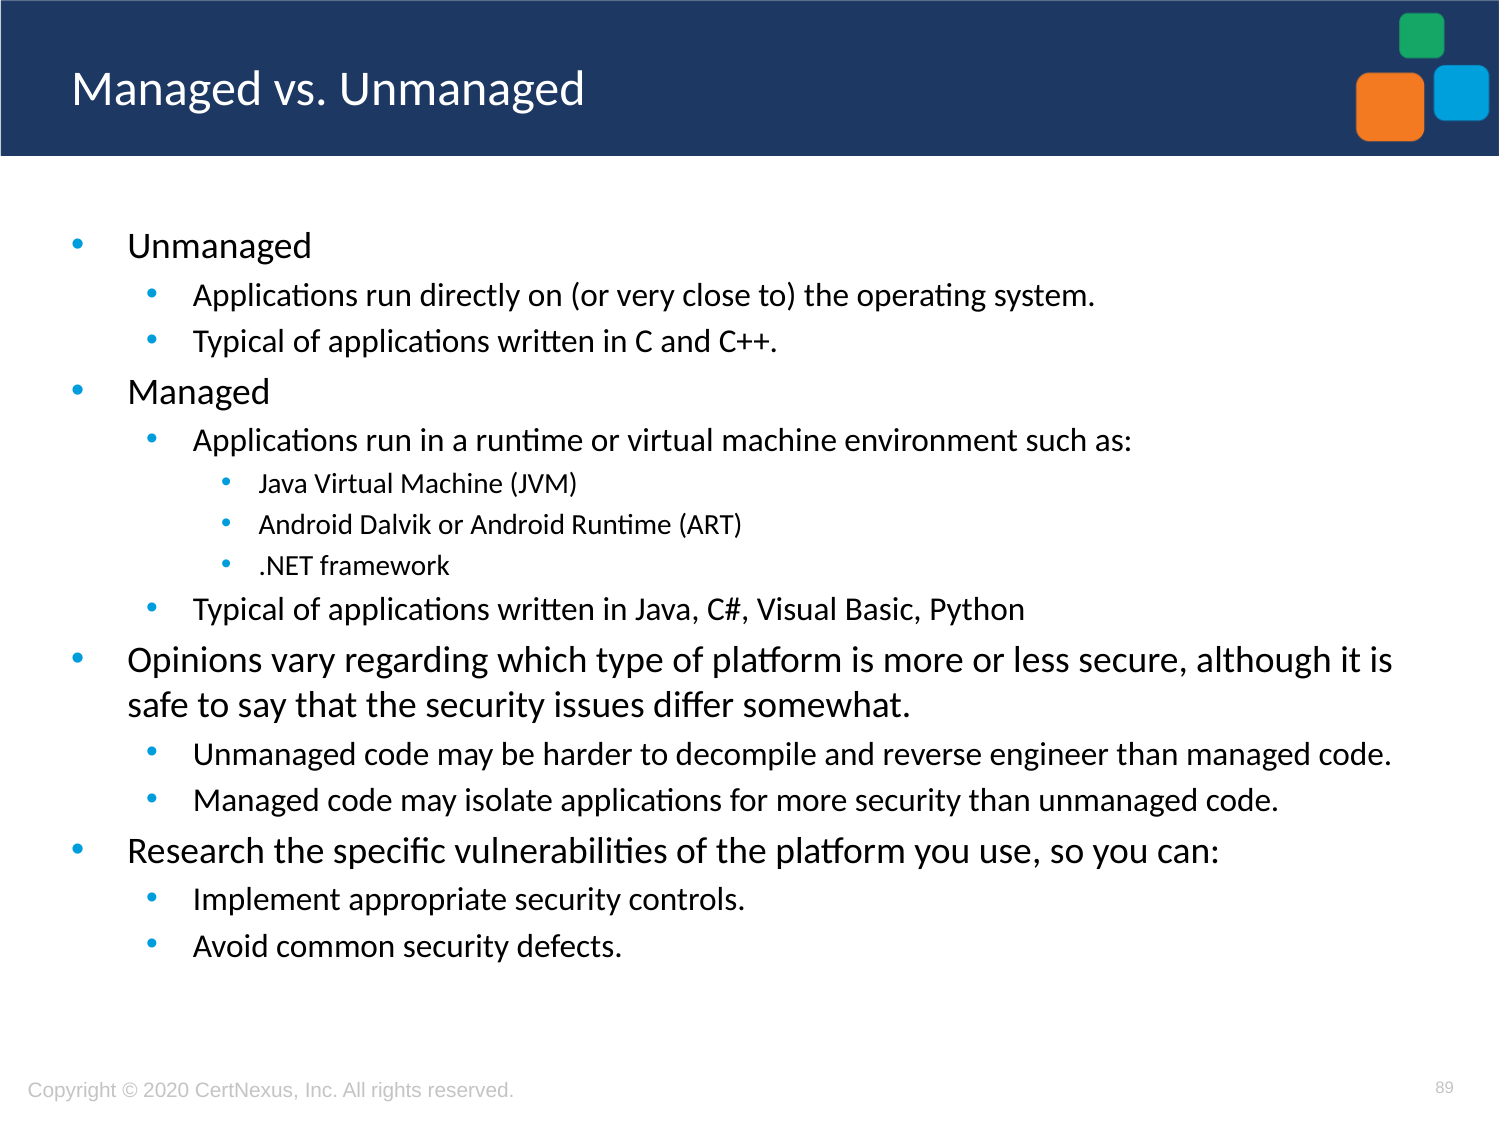

# Managed vs. Unmanaged
Unmanaged
Applications run directly on (or very close to) the operating system.
Typical of applications written in C and C++.
Managed
Applications run in a runtime or virtual machine environment such as:
Java Virtual Machine (JVM)
Android Dalvik or Android Runtime (ART)
.NET framework
Typical of applications written in Java, C#, Visual Basic, Python
Opinions vary regarding which type of platform is more or less secure, although it is safe to say that the security issues differ somewhat.
Unmanaged code may be harder to decompile and reverse engineer than managed code.
Managed code may isolate applications for more security than unmanaged code.
Research the specific vulnerabilities of the platform you use, so you can:
Implement appropriate security controls.
Avoid common security defects.
89